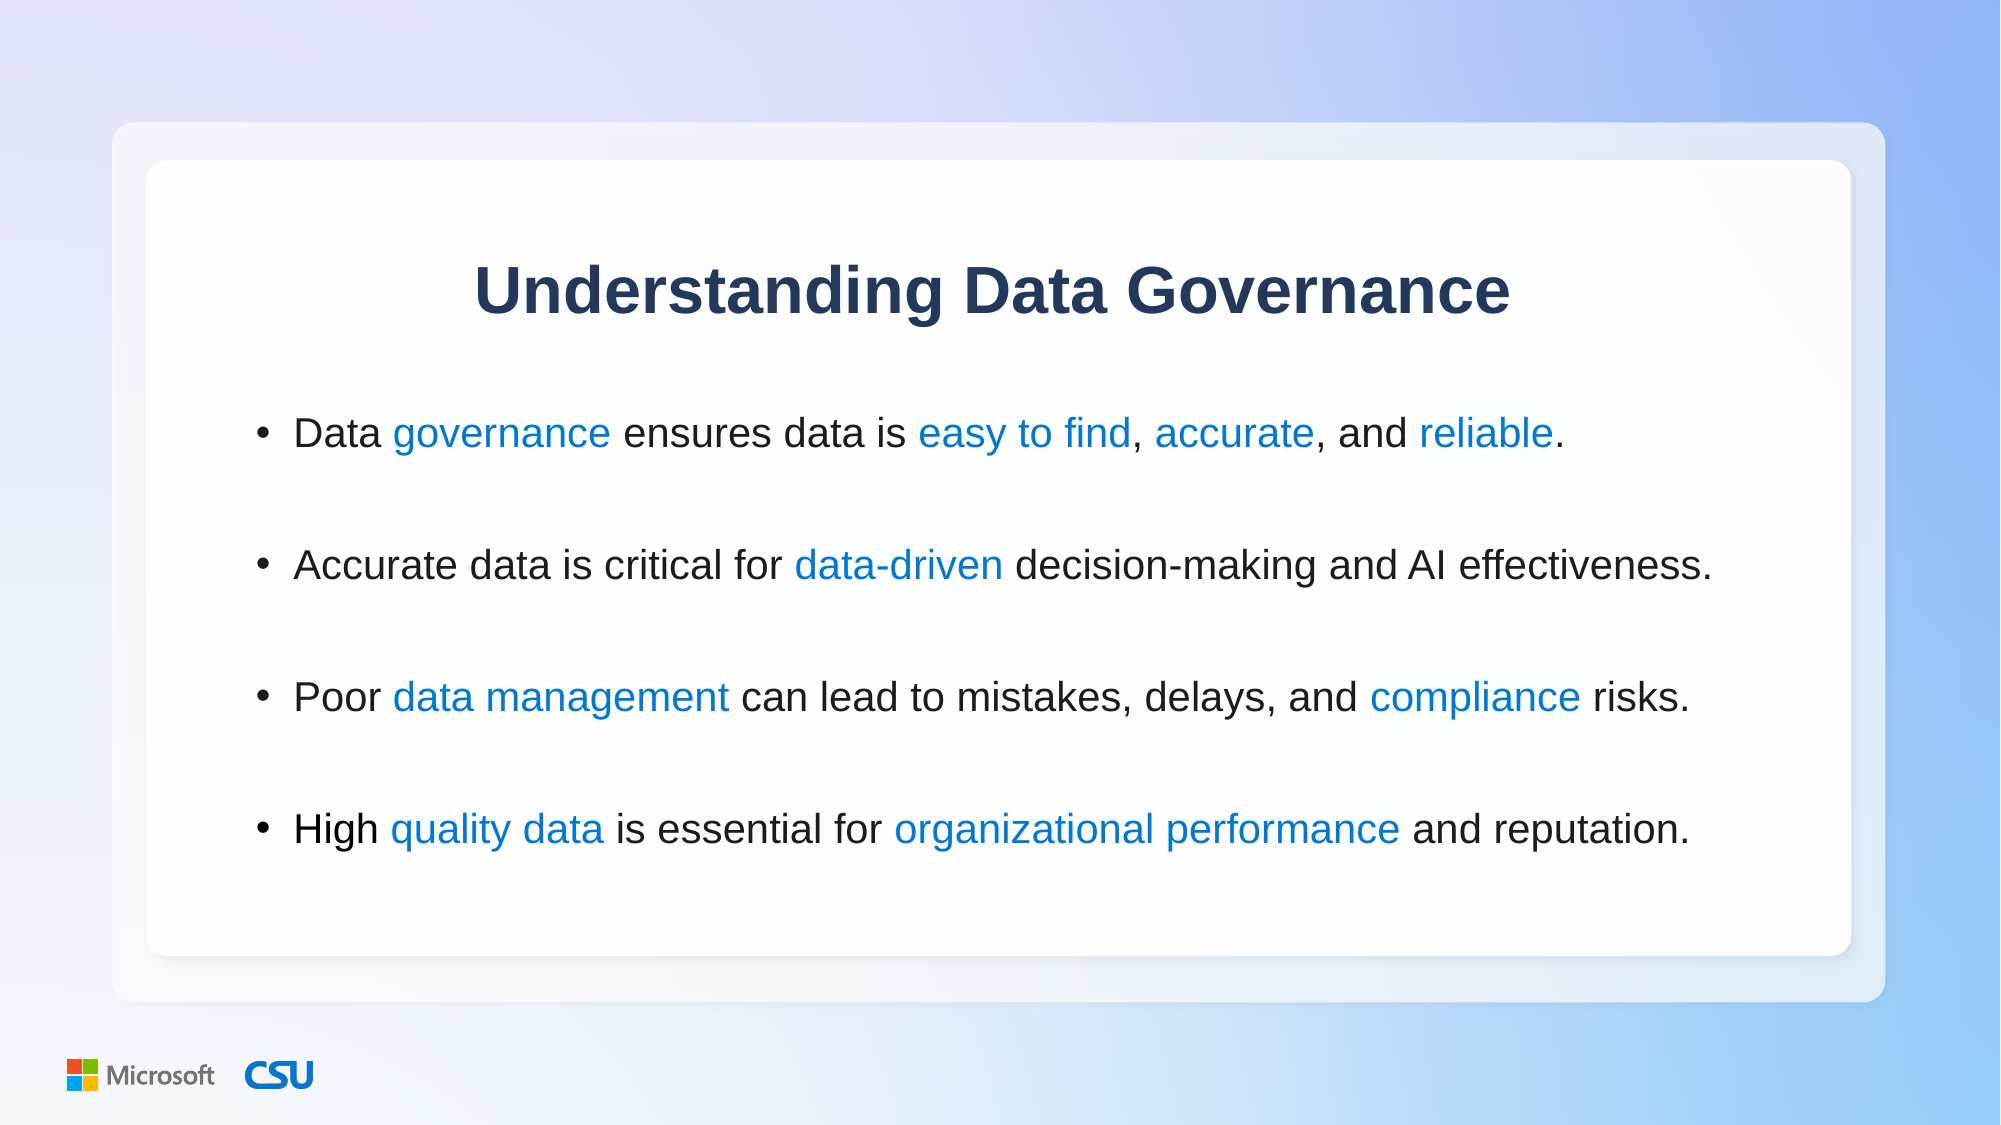

Understanding Data Governance
Data governance ensures data is easy to find, accurate, and reliable.

Accurate data is critical for data-driven decision-making and AI effectiveness.

Poor data management can lead to mistakes, delays, and compliance risks.

High quality data is essential for organizational performance and reputation.